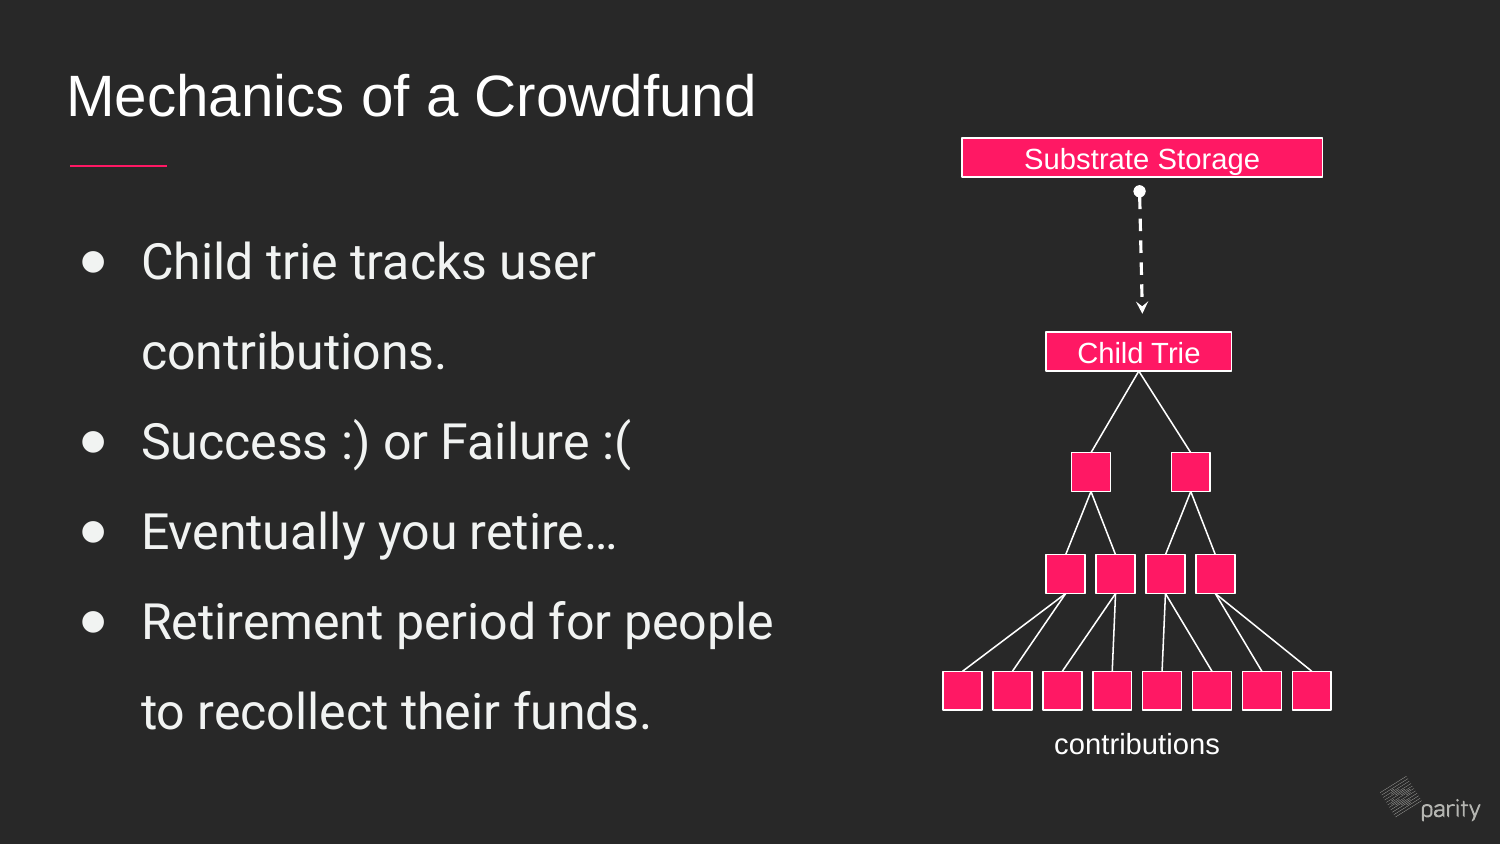

# Mechanics of a Crowdfund
Substrate Storage
Child trie tracks user contributions.
Success :) or Failure :(
Eventually you retire…
Retirement period for people to recollect their funds.

Child Trie

contributions